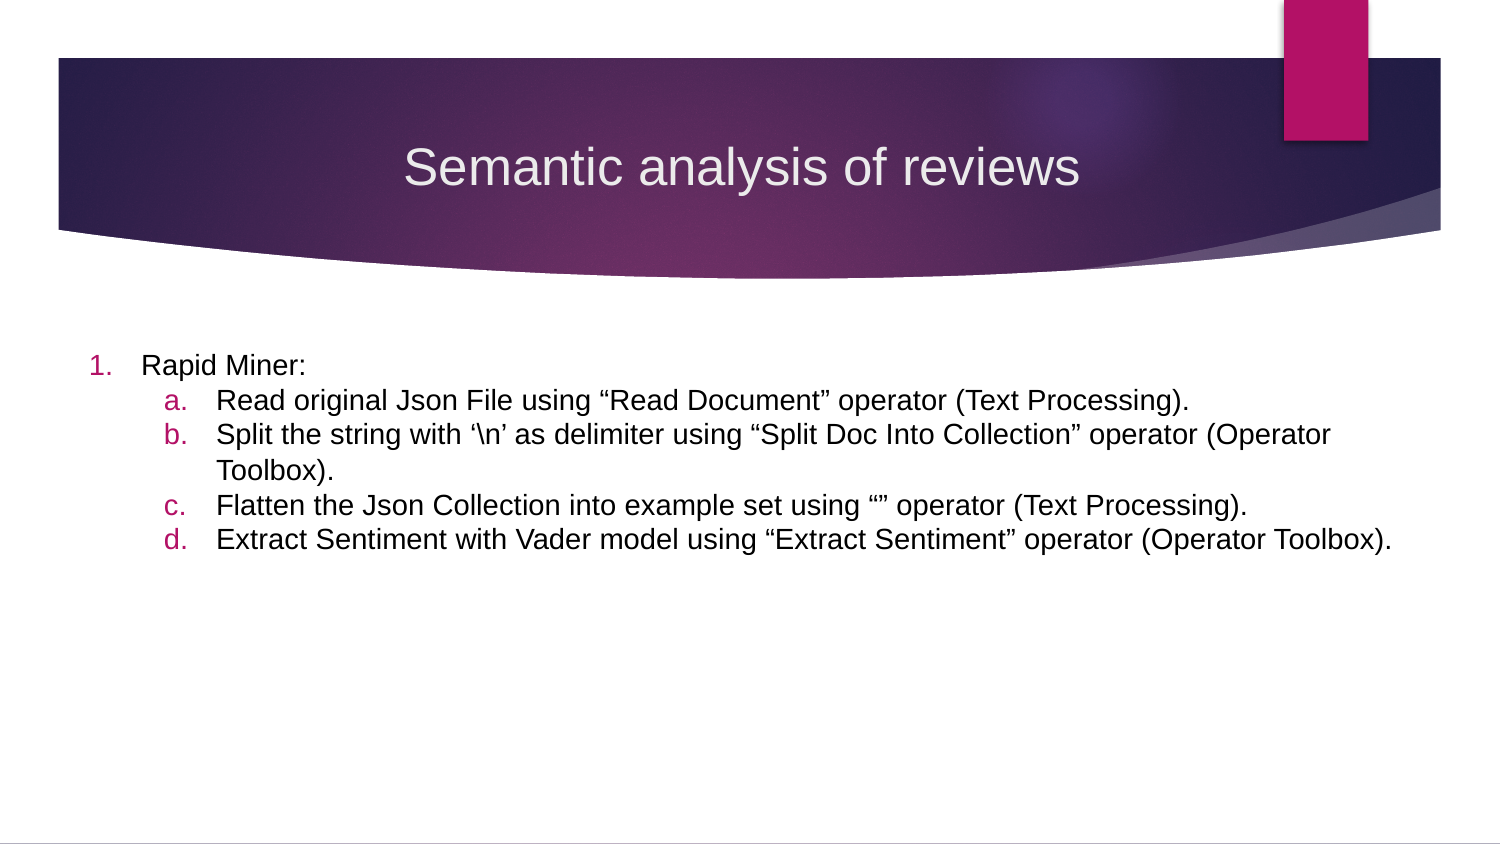

# Semantic analysis of reviews
Rapid Miner:
Read original Json File using “Read Document” operator (Text Processing).
Split the string with ‘\n’ as delimiter using “Split Doc Into Collection” operator (Operator Toolbox).
Flatten the Json Collection into example set using “” operator (Text Processing).
Extract Sentiment with Vader model using “Extract Sentiment” operator (Operator Toolbox).